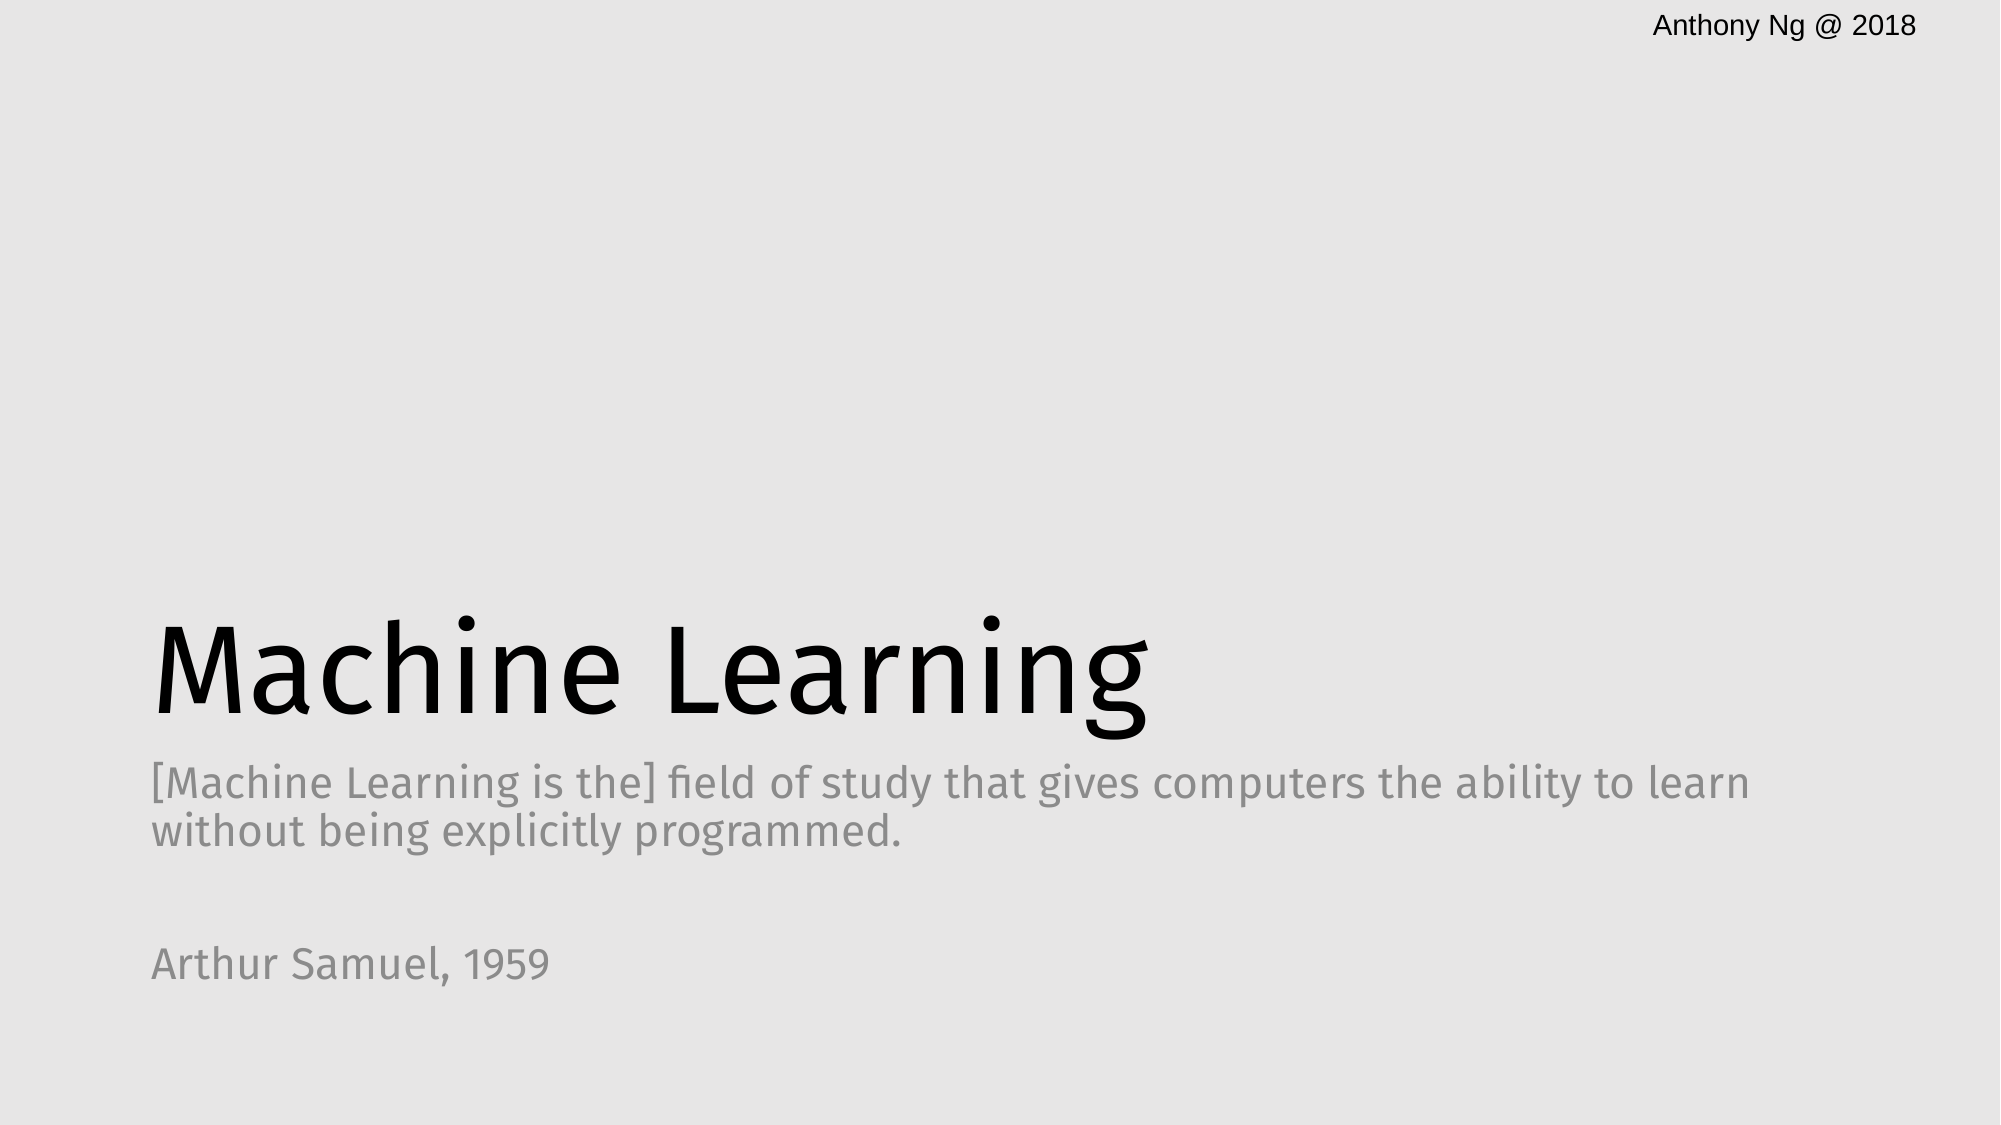

# Machine Learning
[Machine Learning is the] field of study that gives computers the ability to learn without being explicitly programmed.

Arthur Samuel, 1959